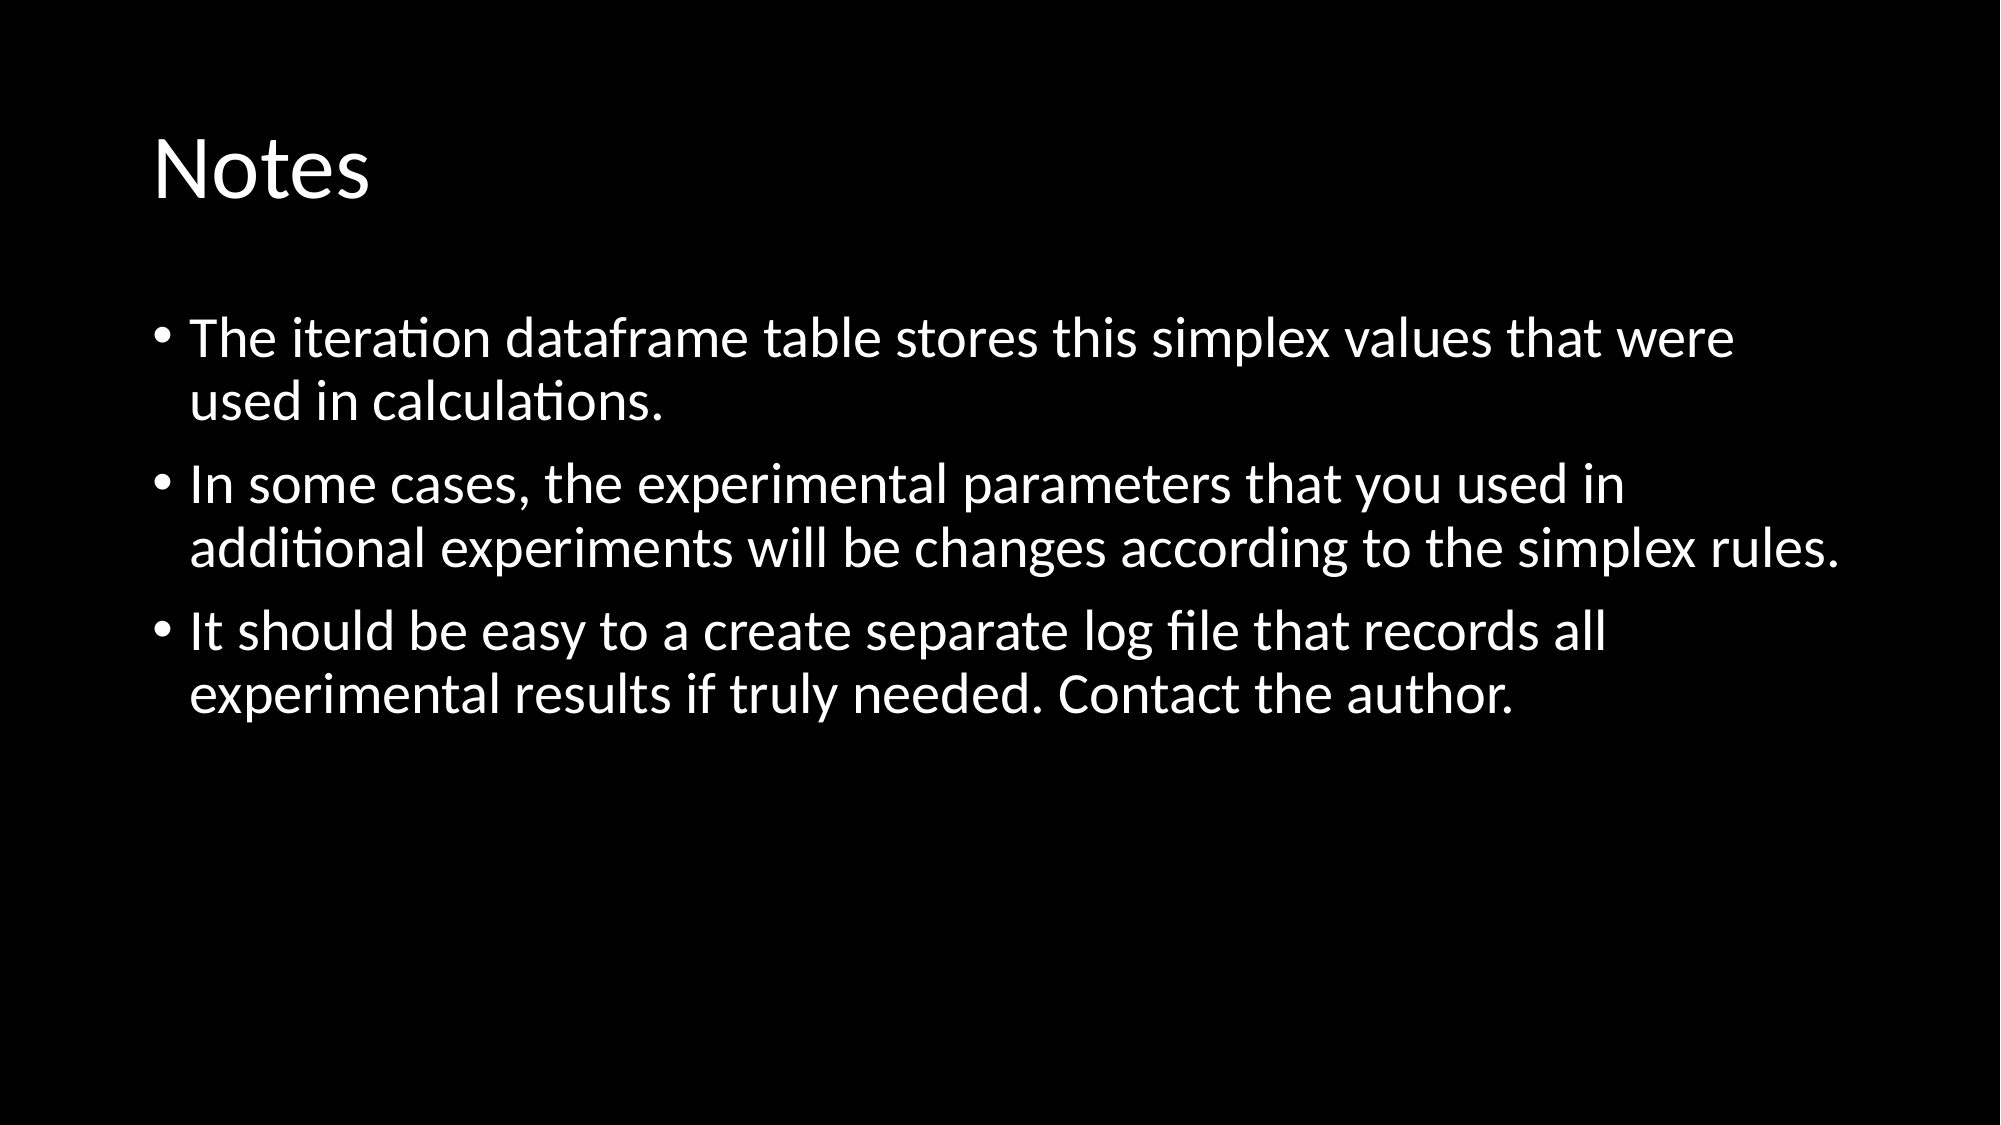

# Notes
The iteration dataframe table stores this simplex values that were used in calculations.
In some cases, the experimental parameters that you used in additional experiments will be changes according to the simplex rules.
It should be easy to a create separate log file that records all experimental results if truly needed. Contact the author.